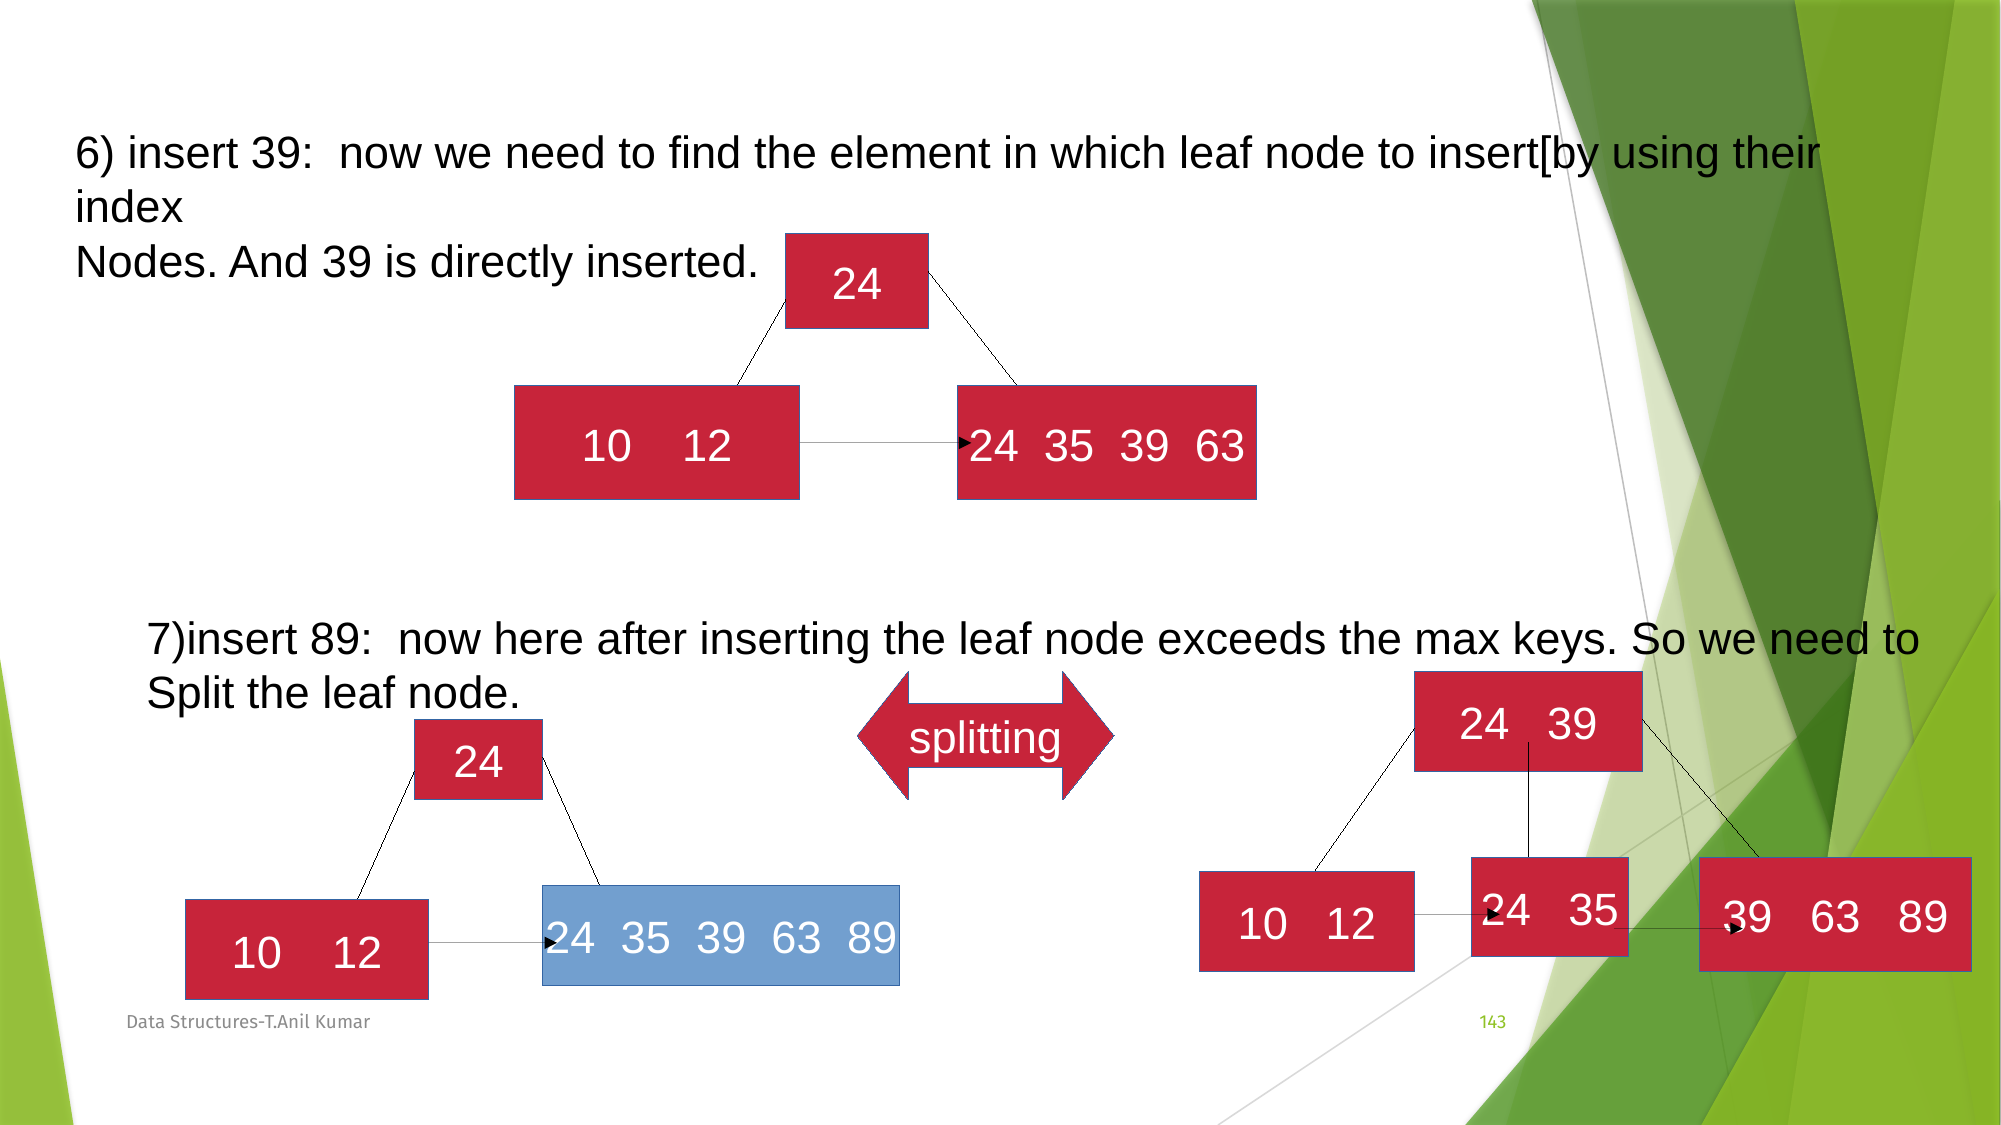

6) insert 39:  now we need to find the element in which leaf node to insert[by using their index
Nodes. And 39 is directly inserted.
24

10    12
24  35  39  63

7)insert 89:  now here after inserting the leaf node exceeds the max keys. So we need to
Split the leaf node.
splitting
24   39

24

24   35
39   63   89
10   12
24  35  39  63  89
10    12

Data Structures-T.Anil Kumar
143